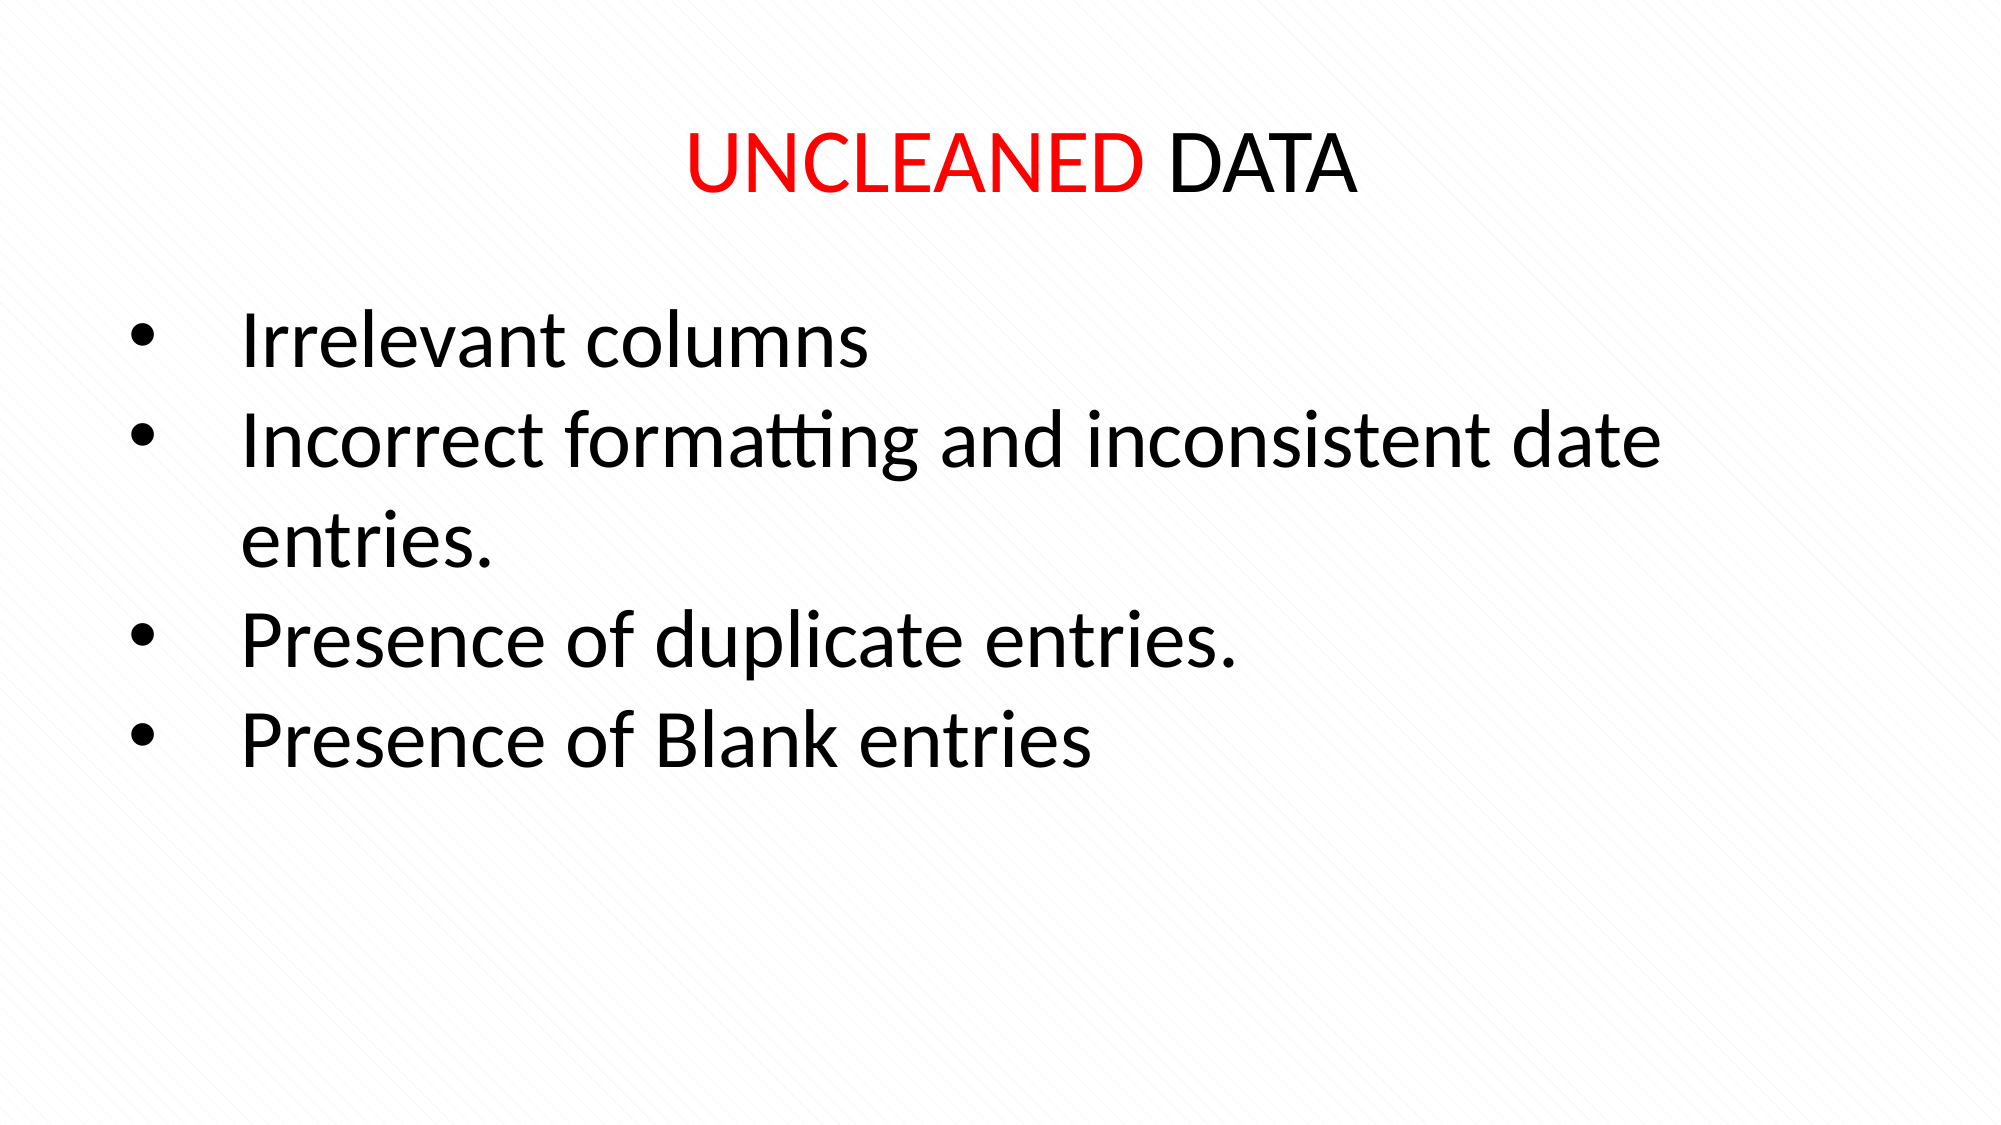

UNCLEANED DATA
Irrelevant columns
Incorrect formatting and inconsistent date entries.
Presence of duplicate entries.
Presence of Blank entries